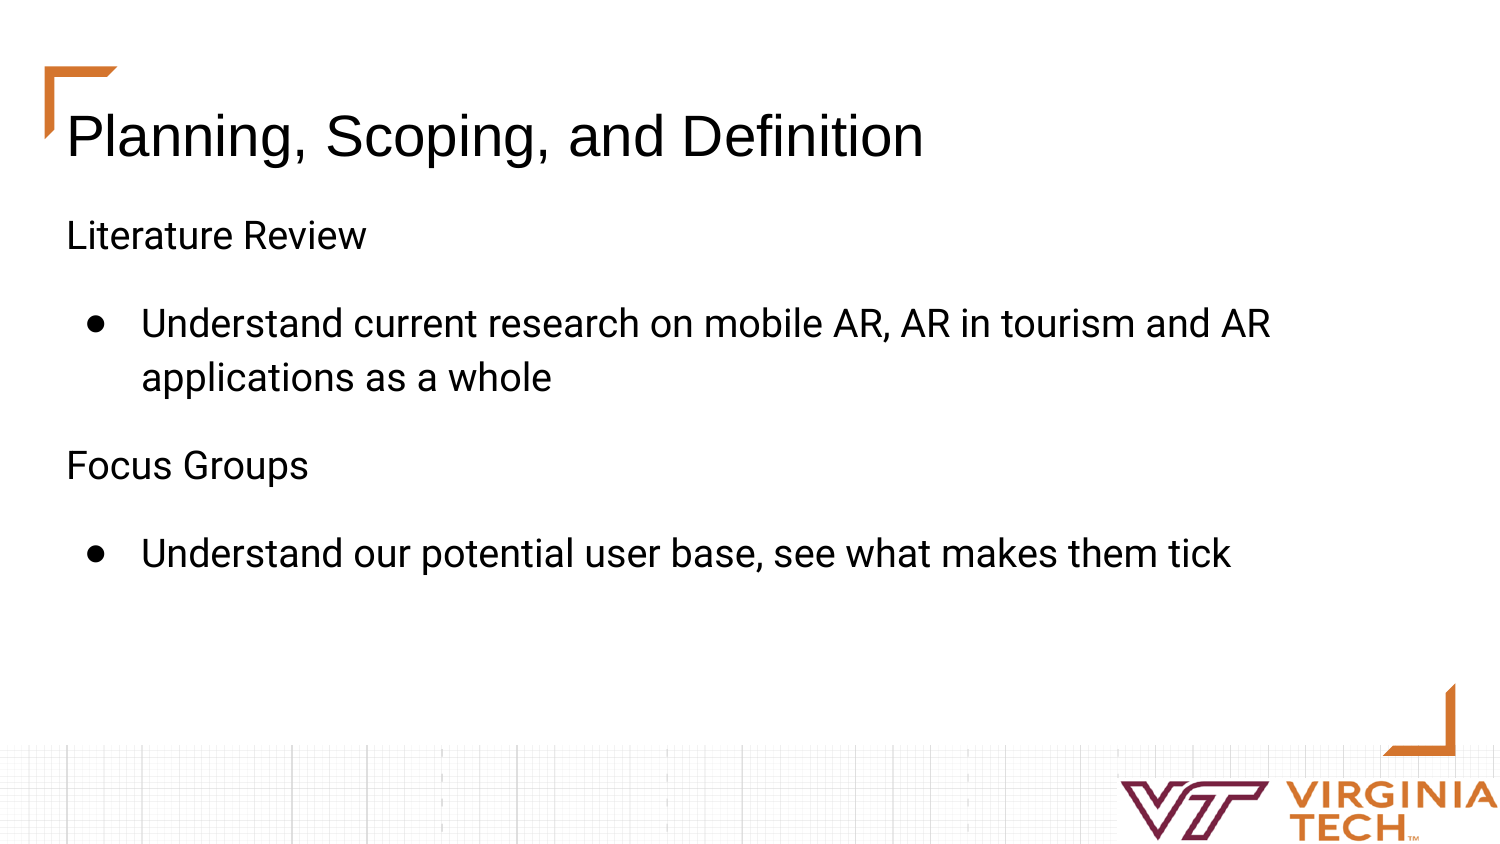

# Planning, Scoping, and Definition
Literature Review
Understand current research on mobile AR, AR in tourism and AR applications as a whole
Focus Groups
Understand our potential user base, see what makes them tick